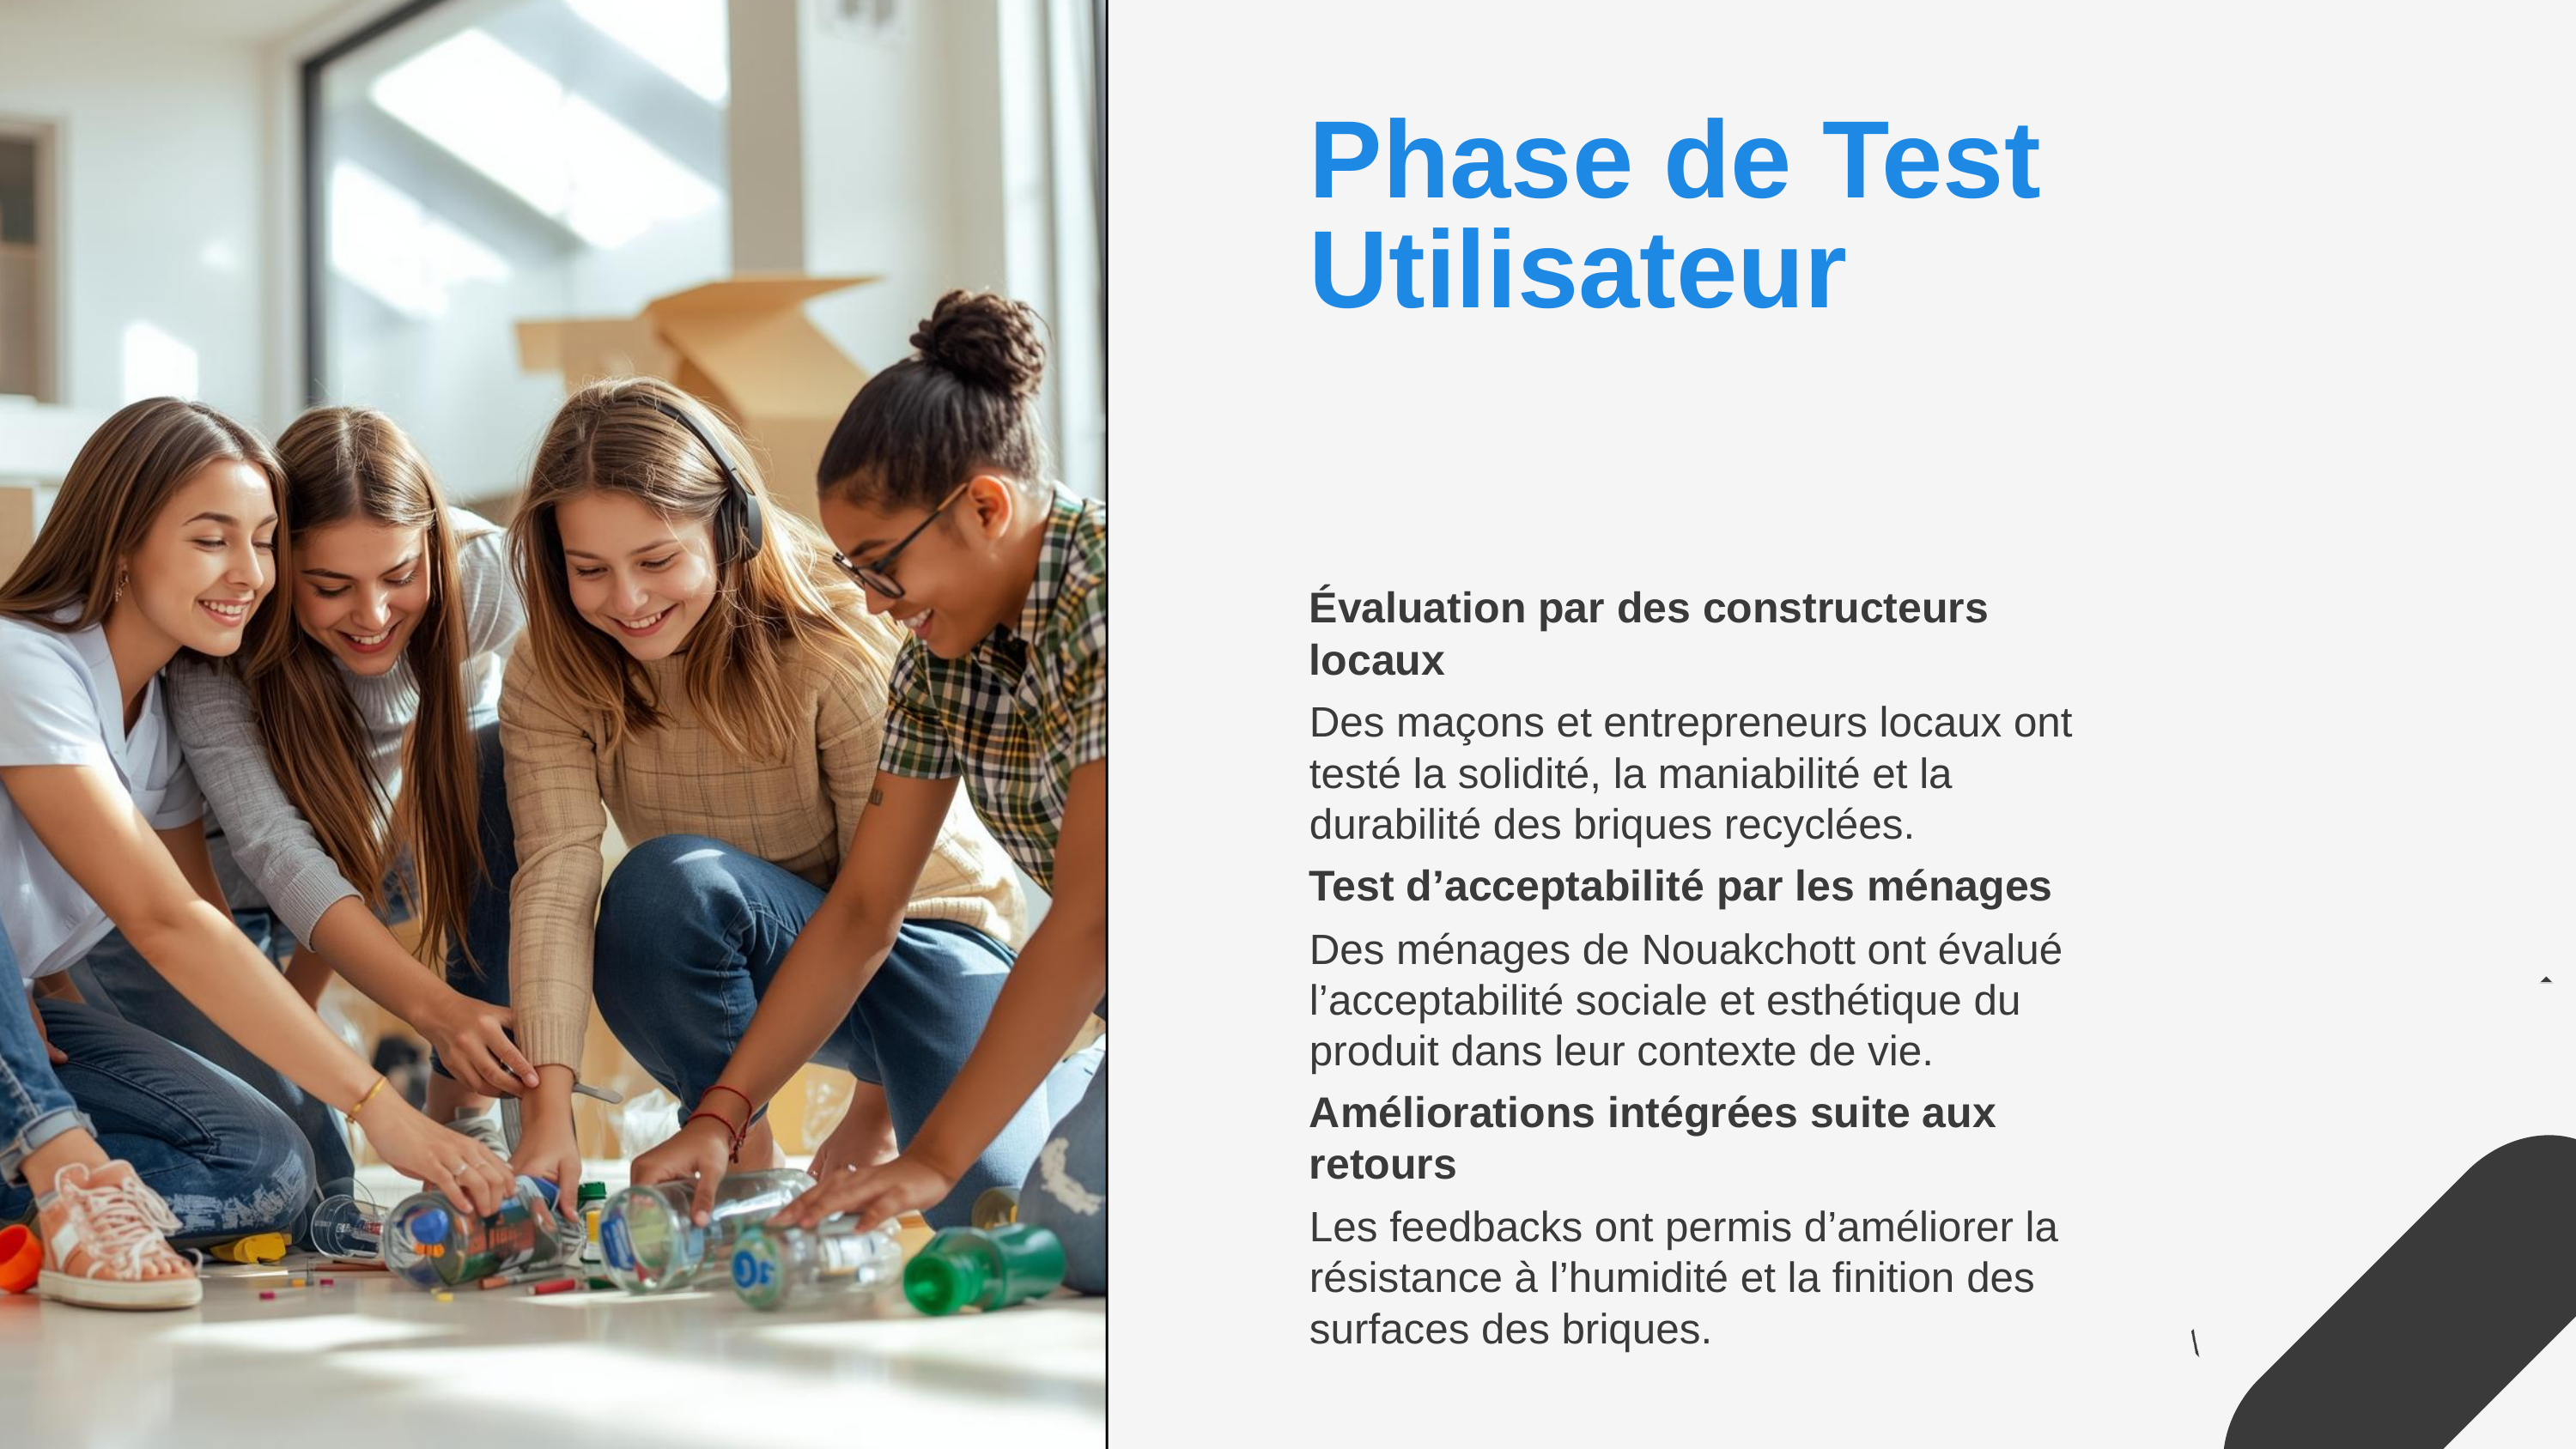

Phase de Test Utilisateur
Évaluation par des constructeurs locaux
Des maçons et entrepreneurs locaux ont testé la solidité, la maniabilité et la durabilité des briques recyclées.
Test d’acceptabilité par les ménages
Des ménages de Nouakchott ont évalué l’acceptabilité sociale et esthétique du produit dans leur contexte de vie.

Améliorations intégrées suite aux retours
Les feedbacks ont permis d’améliorer la résistance à l’humidité et la finition des surfaces des briques.